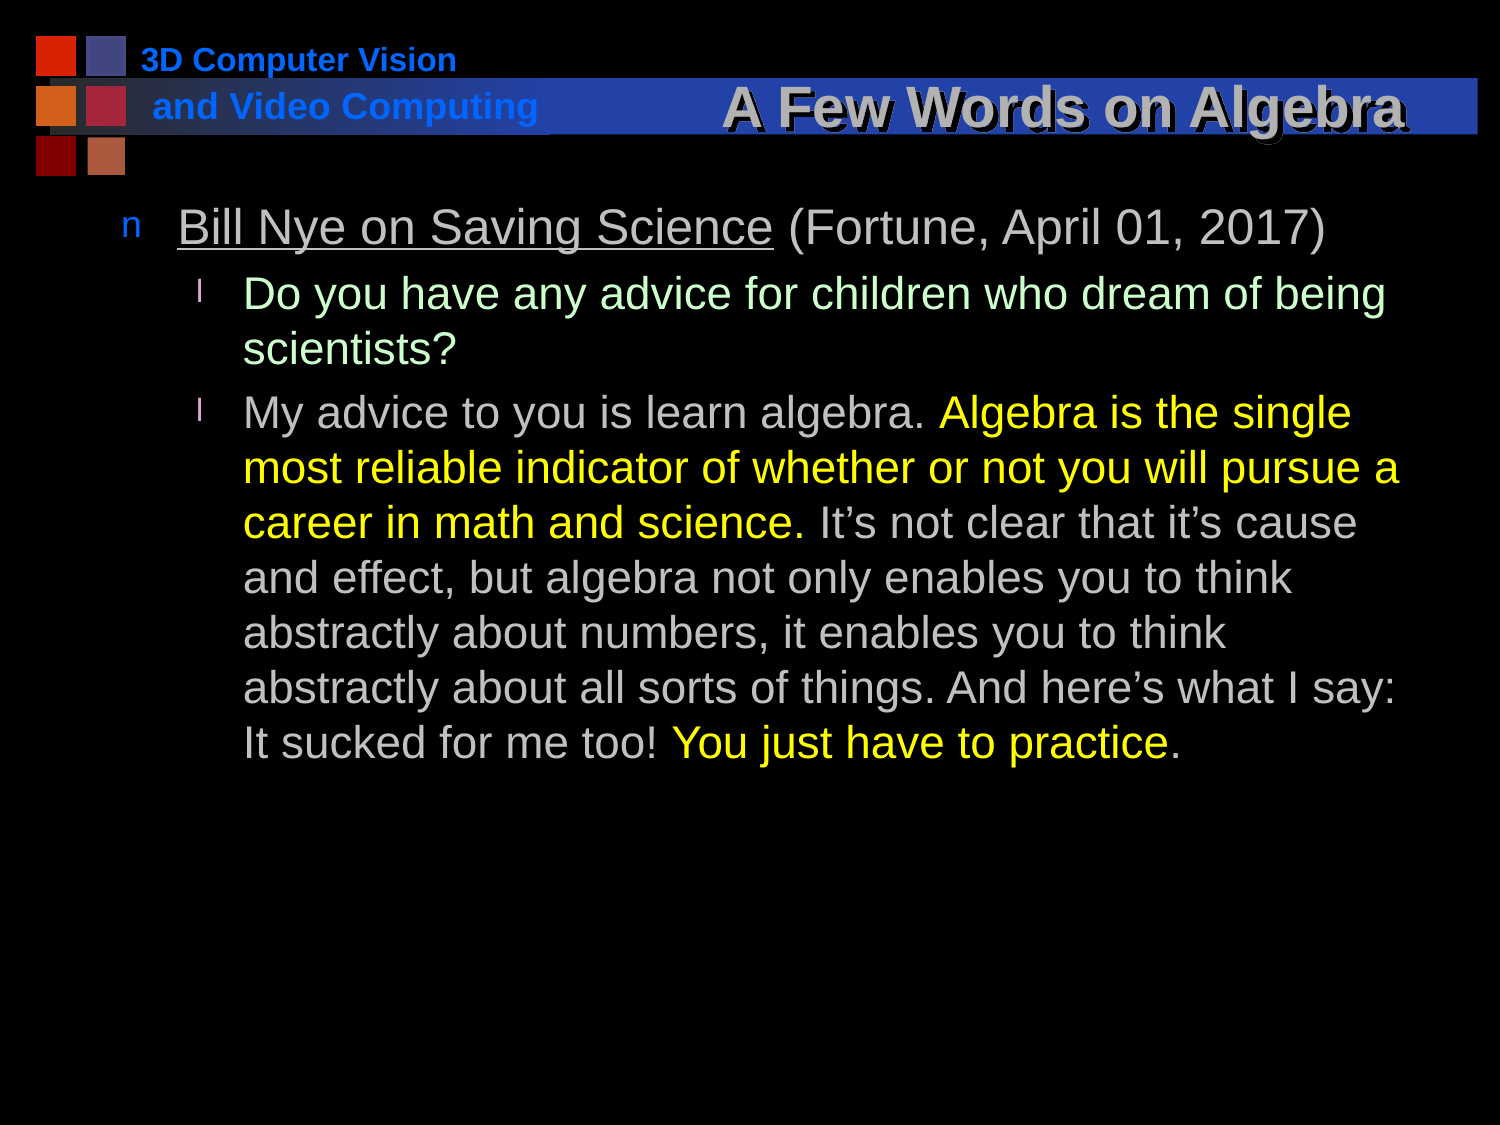

# A Few Words on Algebra
Bill Nye on Saving Science (Fortune, April 01, 2017)
Do you have any advice for children who dream of being scientists?
My advice to you is learn algebra. Algebra is the single most reliable indicator of whether or not you will pursue a career in math and science. It’s not clear that it’s cause and effect, but algebra not only enables you to think abstractly about numbers, it enables you to think abstractly about all sorts of things. And here’s what I say: It sucked for me too! You just have to practice.